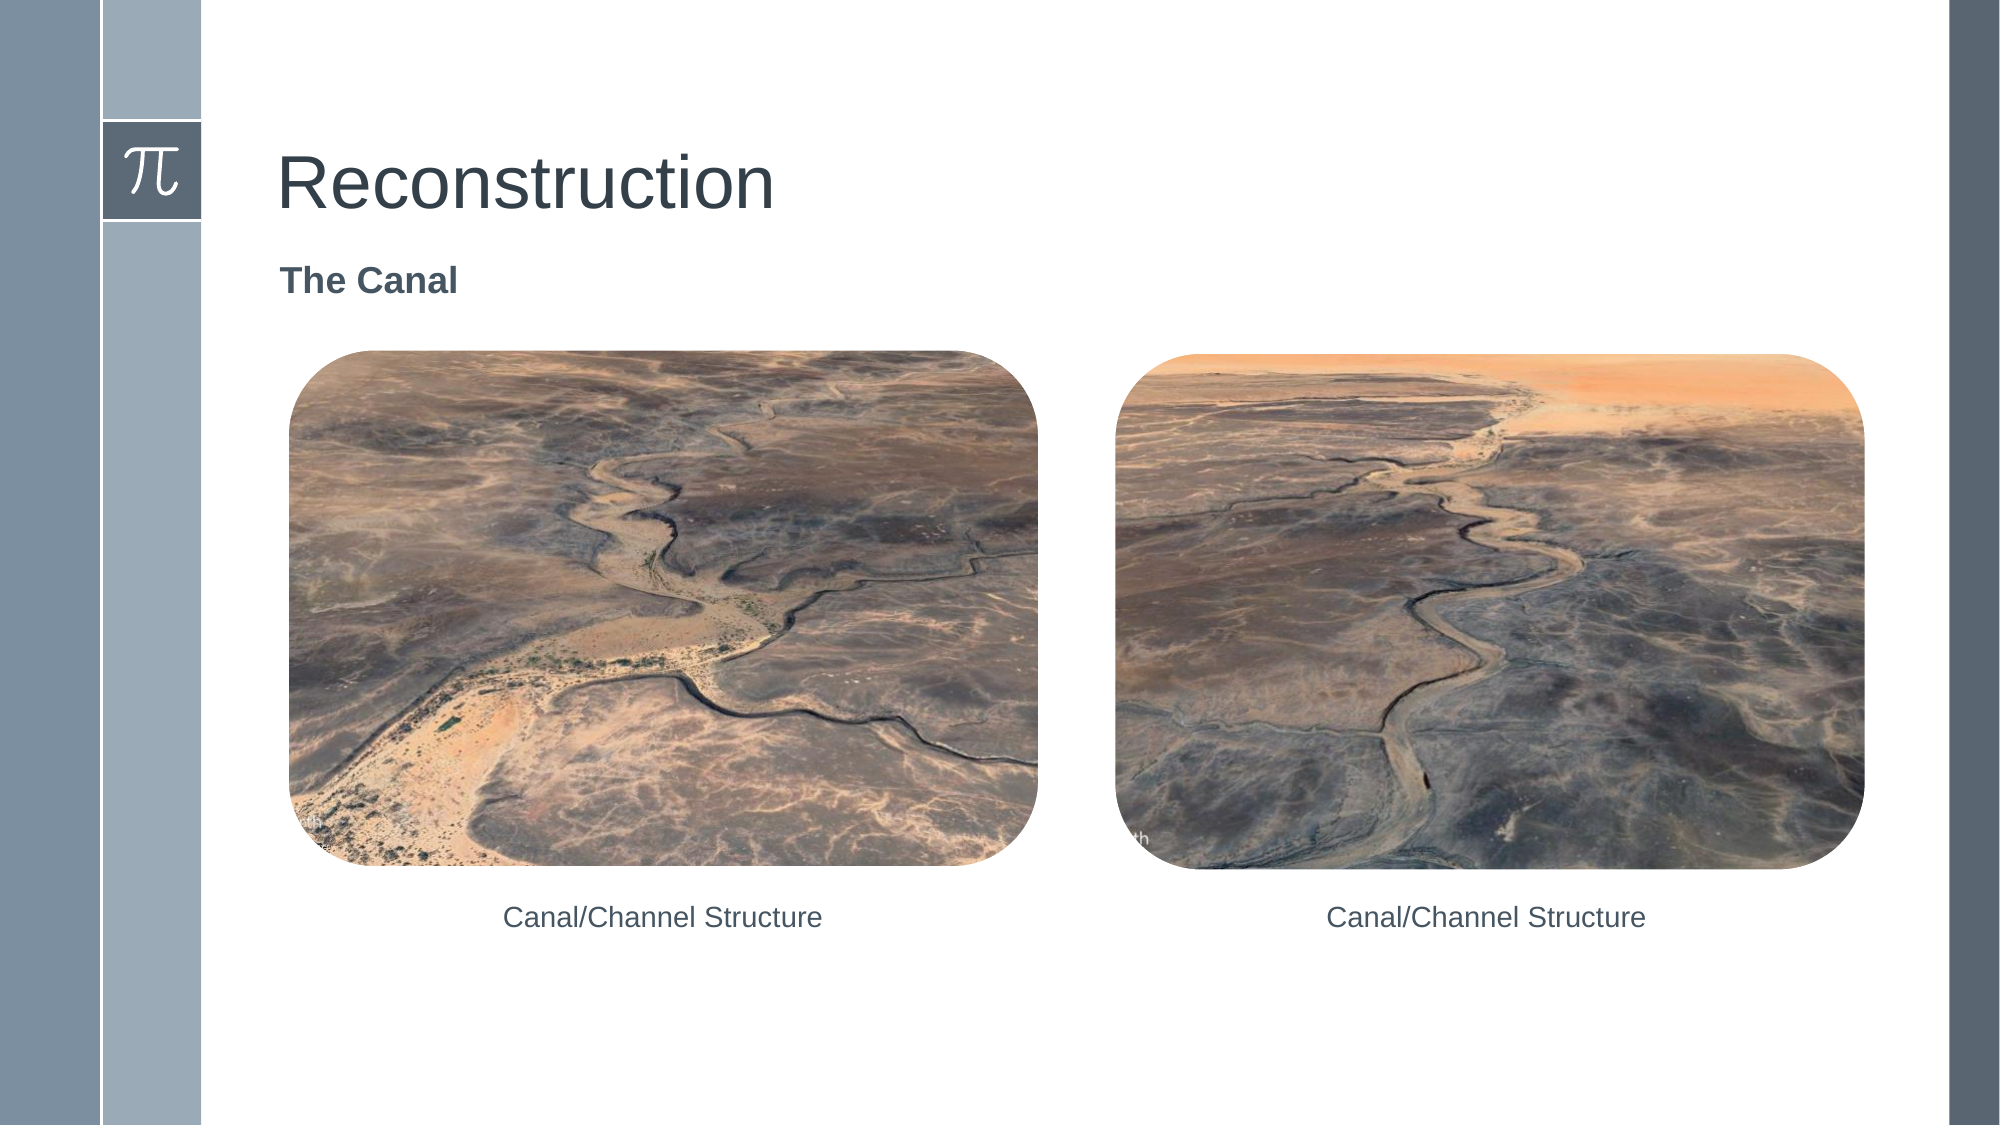

# Reconstruction
The Canal
Canal/Channel Structure
Canal/Channel Structure